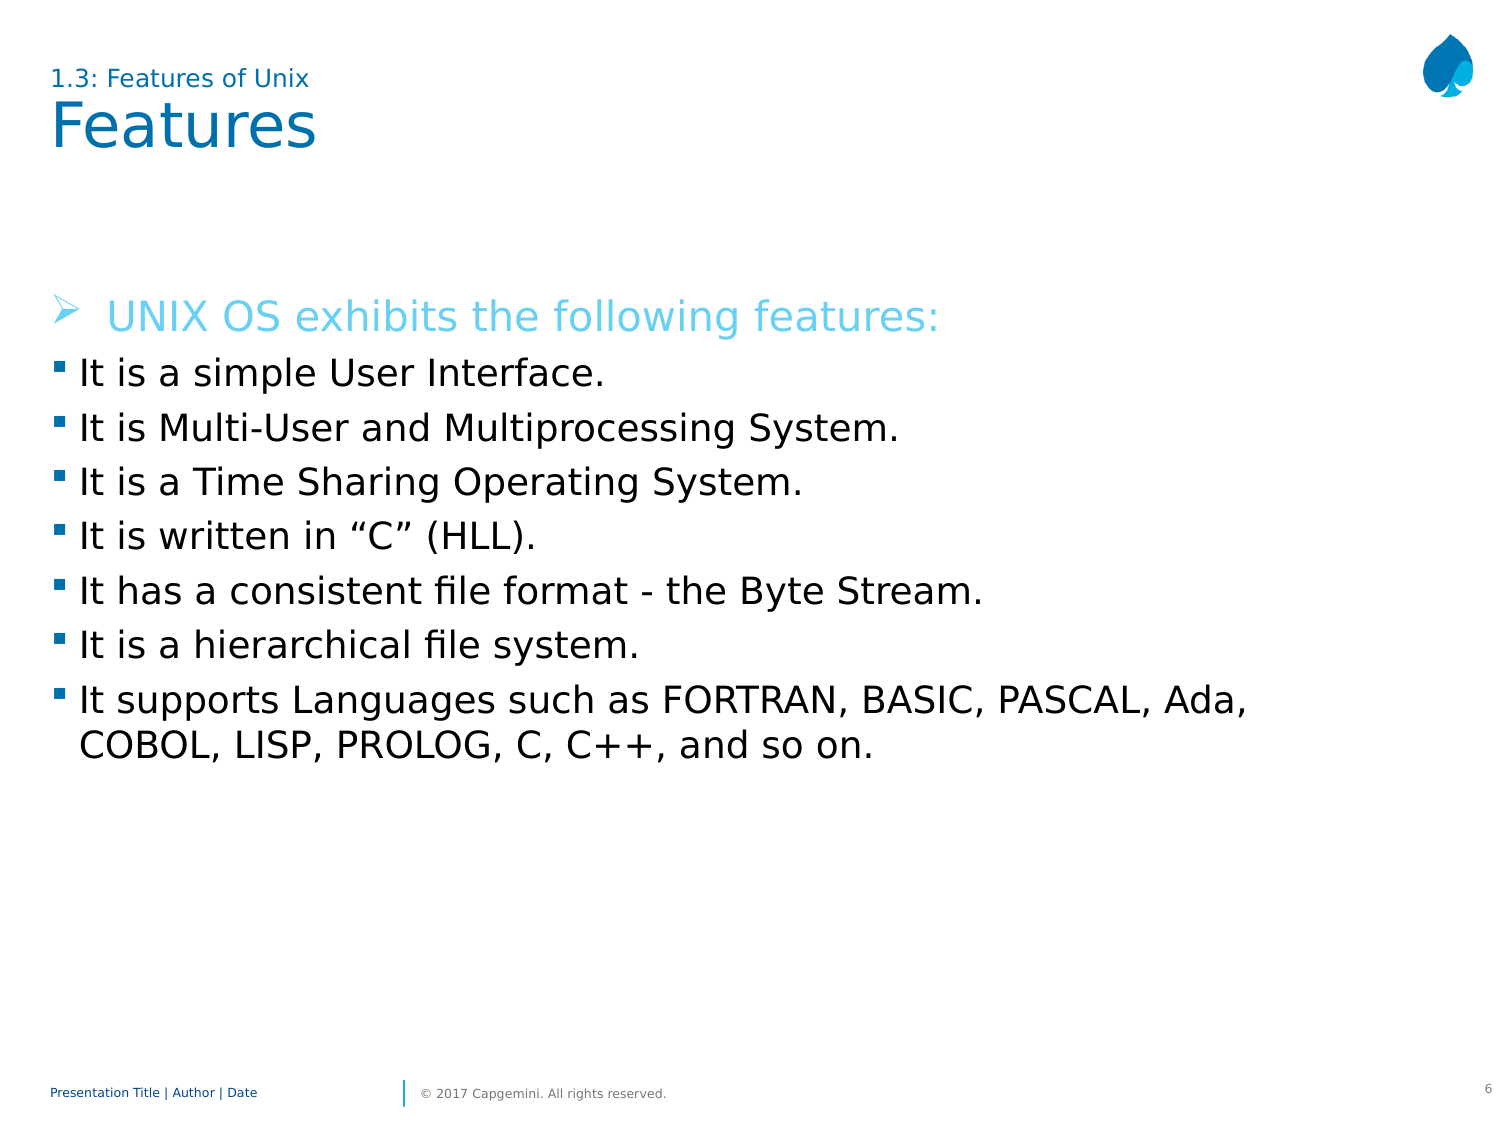

# 1.3: Features of Unix Features

UNIX OS exhibits the following features:
It is a simple User Interface.
It is Multi-User and Multiprocessing System.
It is a Time Sharing Operating System.
It is written in “C” (HLL).
It has a consistent file format - the Byte Stream.
It is a hierarchical file system.
It supports Languages such as FORTRAN, BASIC, PASCAL, Ada, COBOL, LISP, PROLOG, C, C++, and so on.